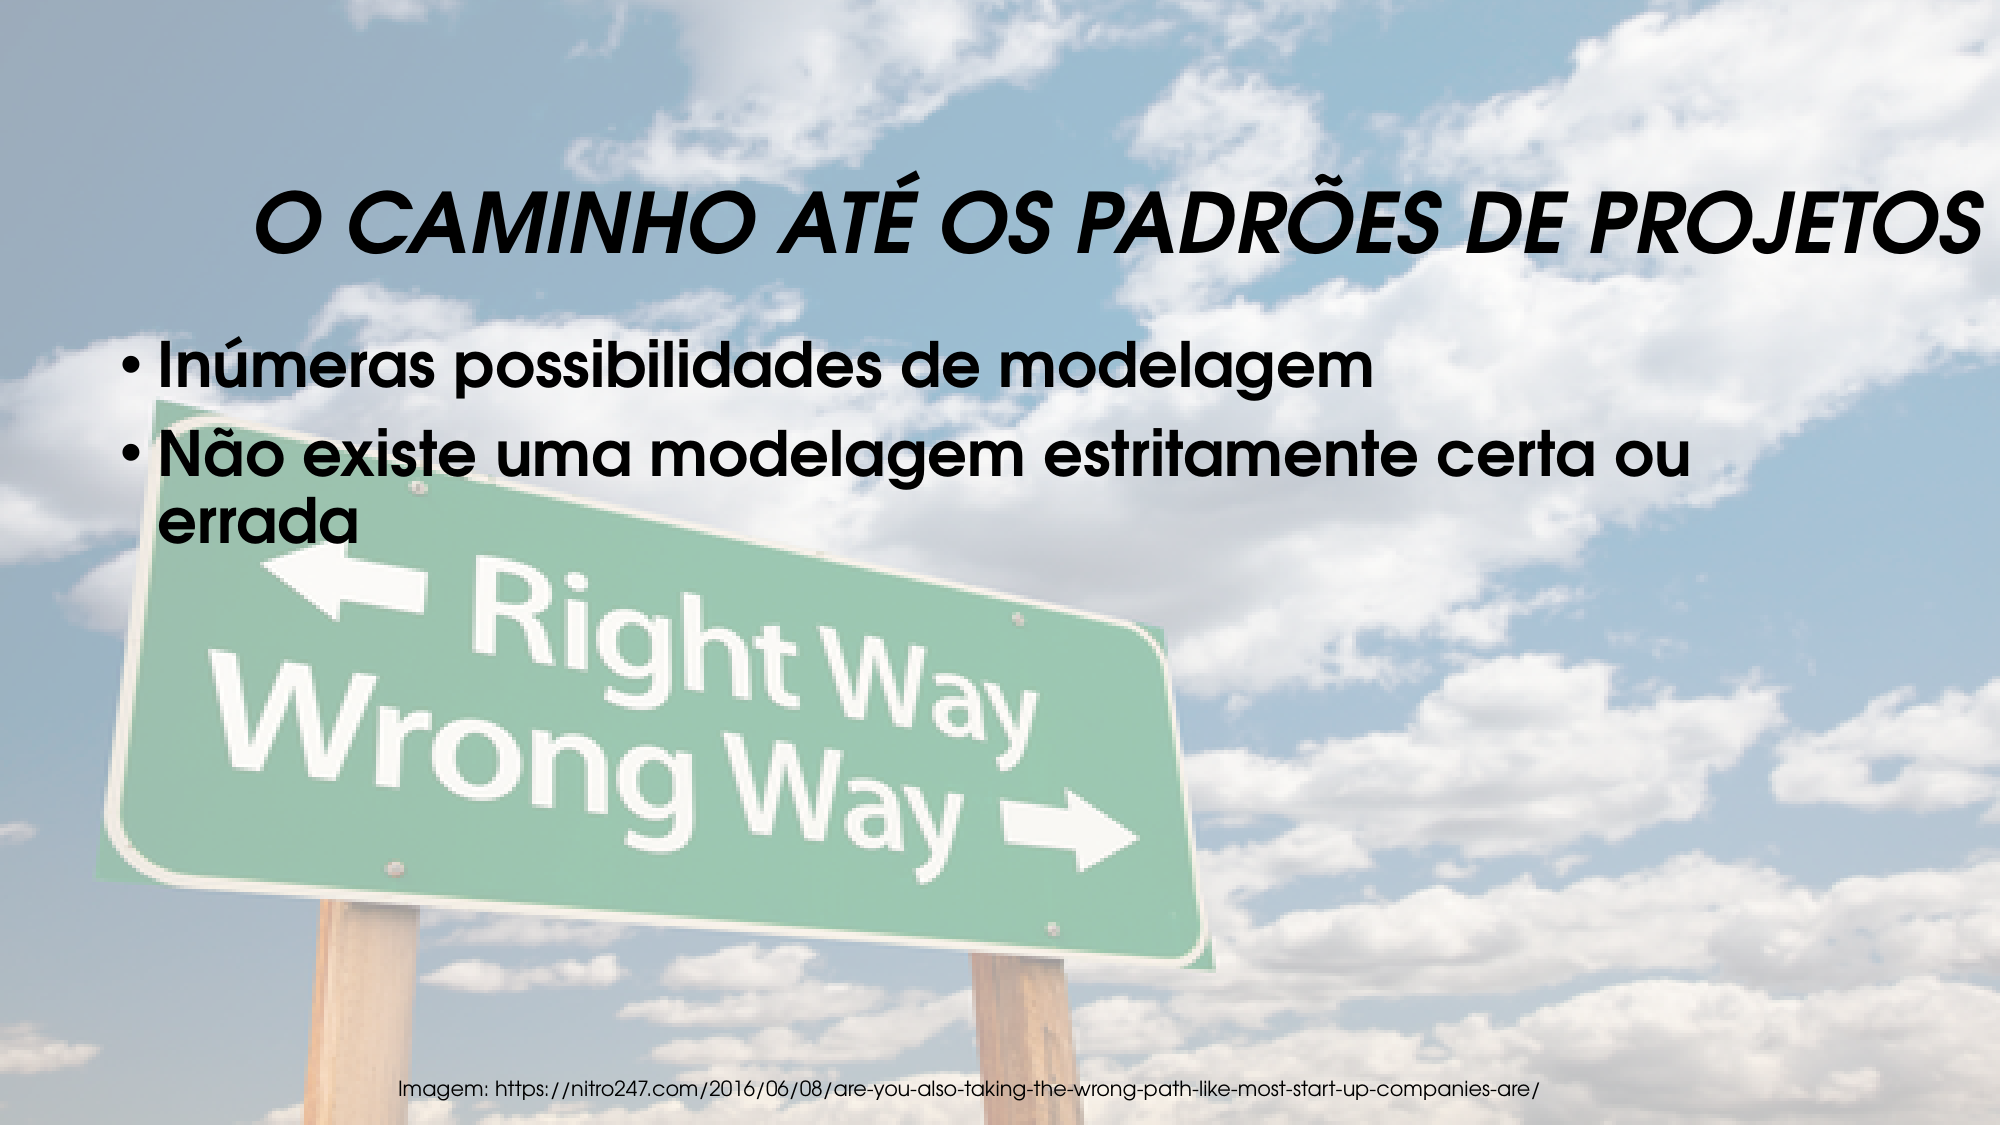

7
# O caminho até os padrões de projetos
Inúmeras possibilidades de modelagem
Não existe uma modelagem estritamente certa ou errada
Imagem: https://nitro247.com/2016/06/08/are-you-also-taking-the-wrong-path-like-most-start-up-companies-are/